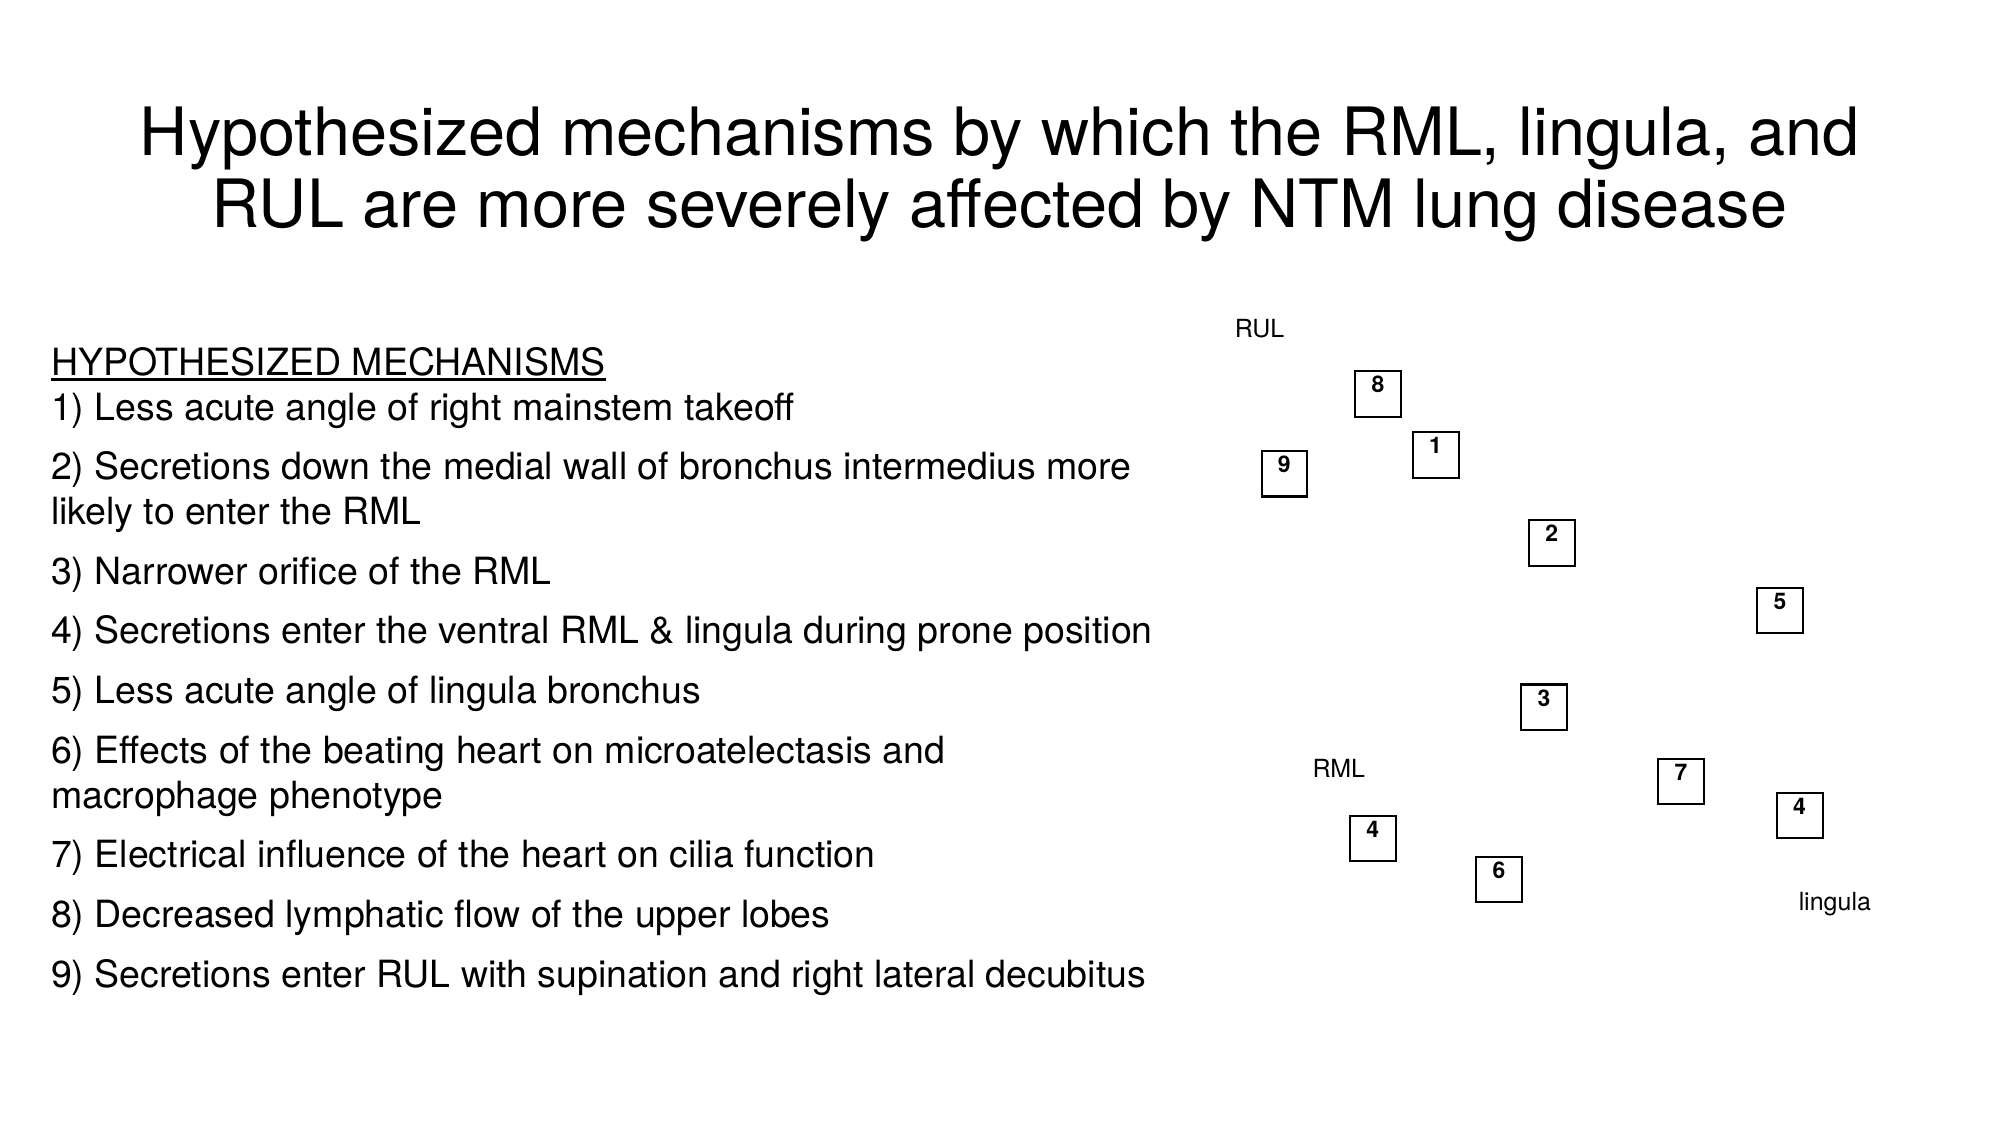

# Hypothesized mechanisms by which the RML, lingula, and RUL are more severely affected by NTM lung disease
RUL
8

1

9

2

5

3

RML
7

4

4

6

lingula
HYPOTHESIZED MECHANISMS
1) Less acute angle of right mainstem takeoff
2) Secretions down the medial wall of bronchus intermedius more likely to enter the RML
3) Narrower orifice of the RML
4) Secretions enter the ventral RML & lingula during prone position
5) Less acute angle of lingula bronchus
6) Effects of the beating heart on microatelectasis and macrophage phenotype
7) Electrical influence of the heart on cilia function
8) Decreased lymphatic flow of the upper lobes
9) Secretions enter RUL with supination and right lateral decubitus